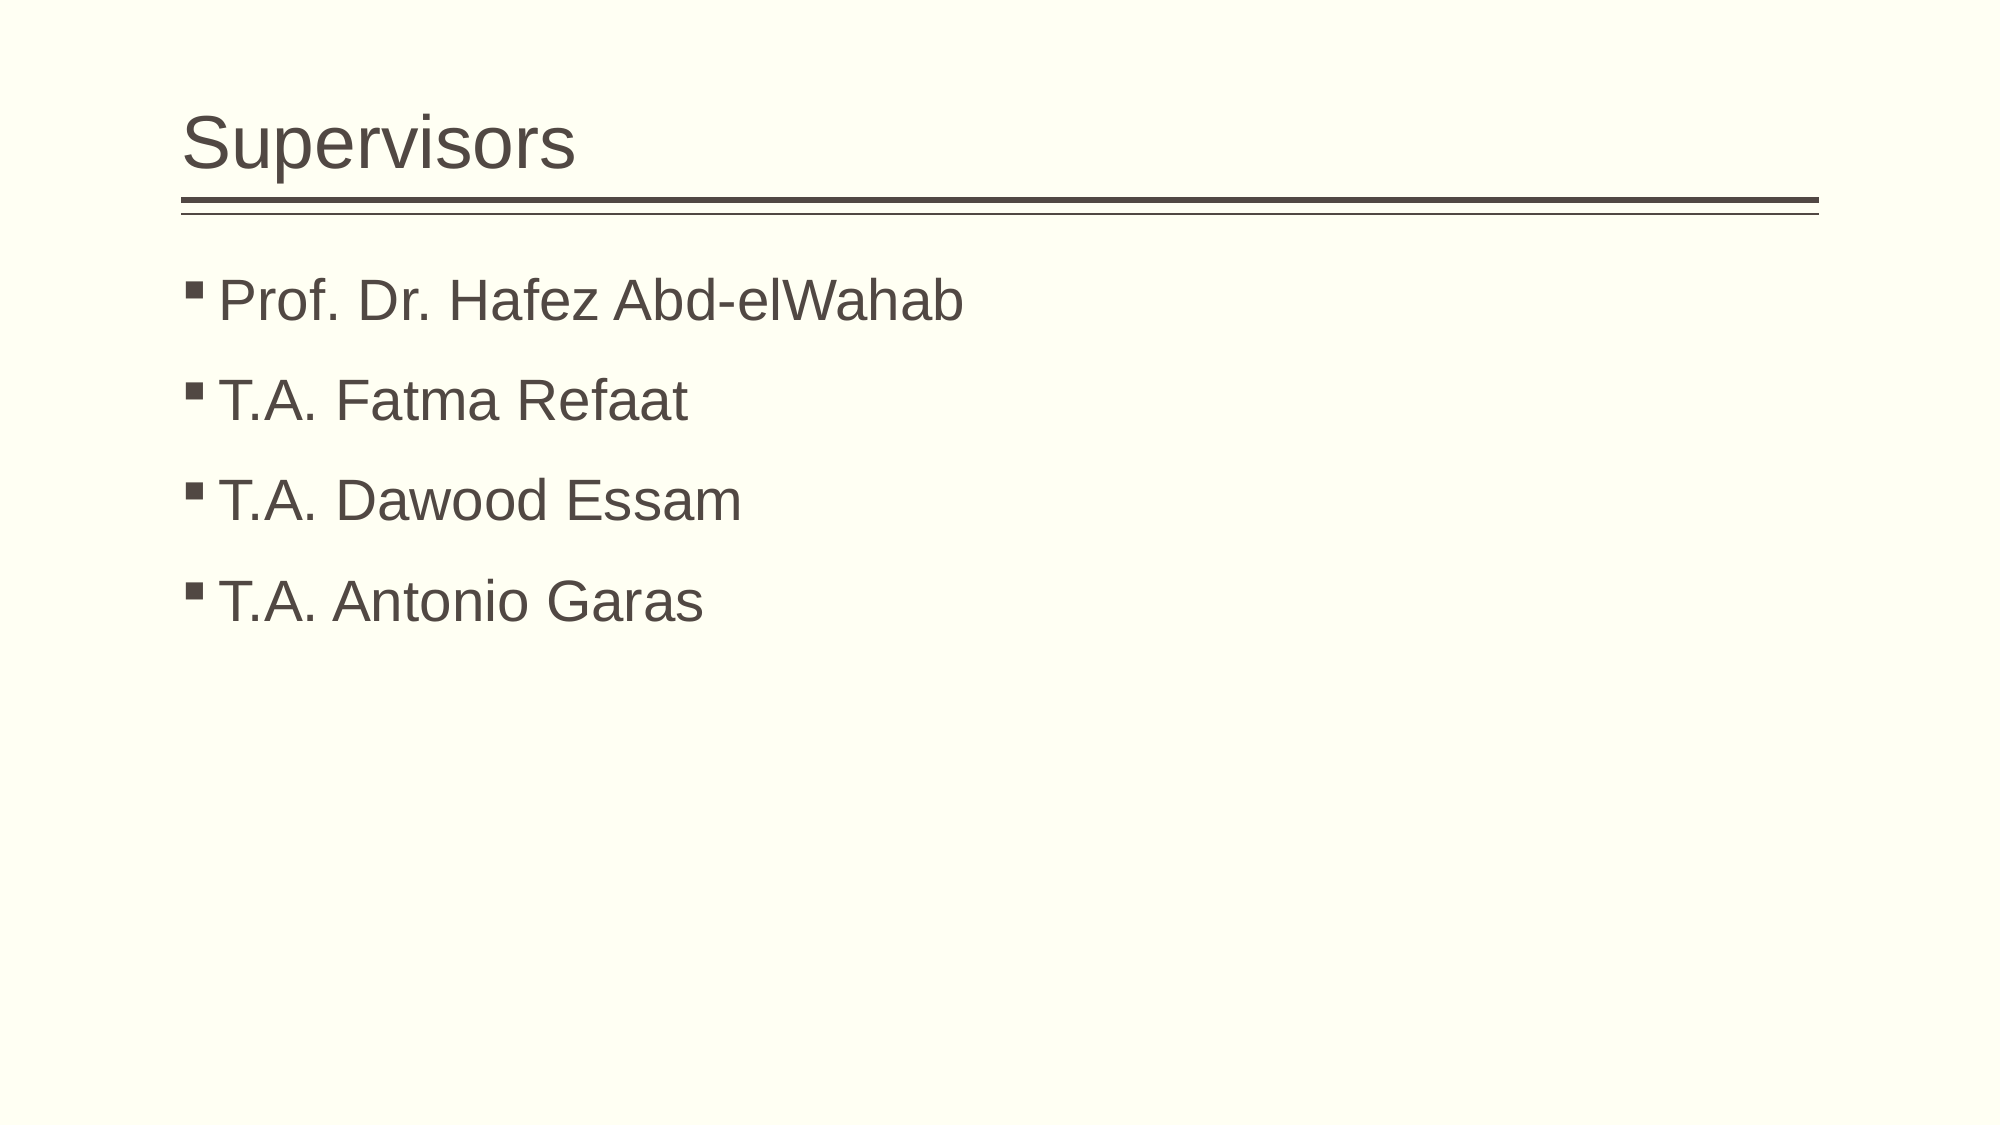

# Supervisors
Prof. Dr. Hafez Abd-elWahab
T.A. Fatma Refaat
T.A. Dawood Essam
T.A. Antonio Garas